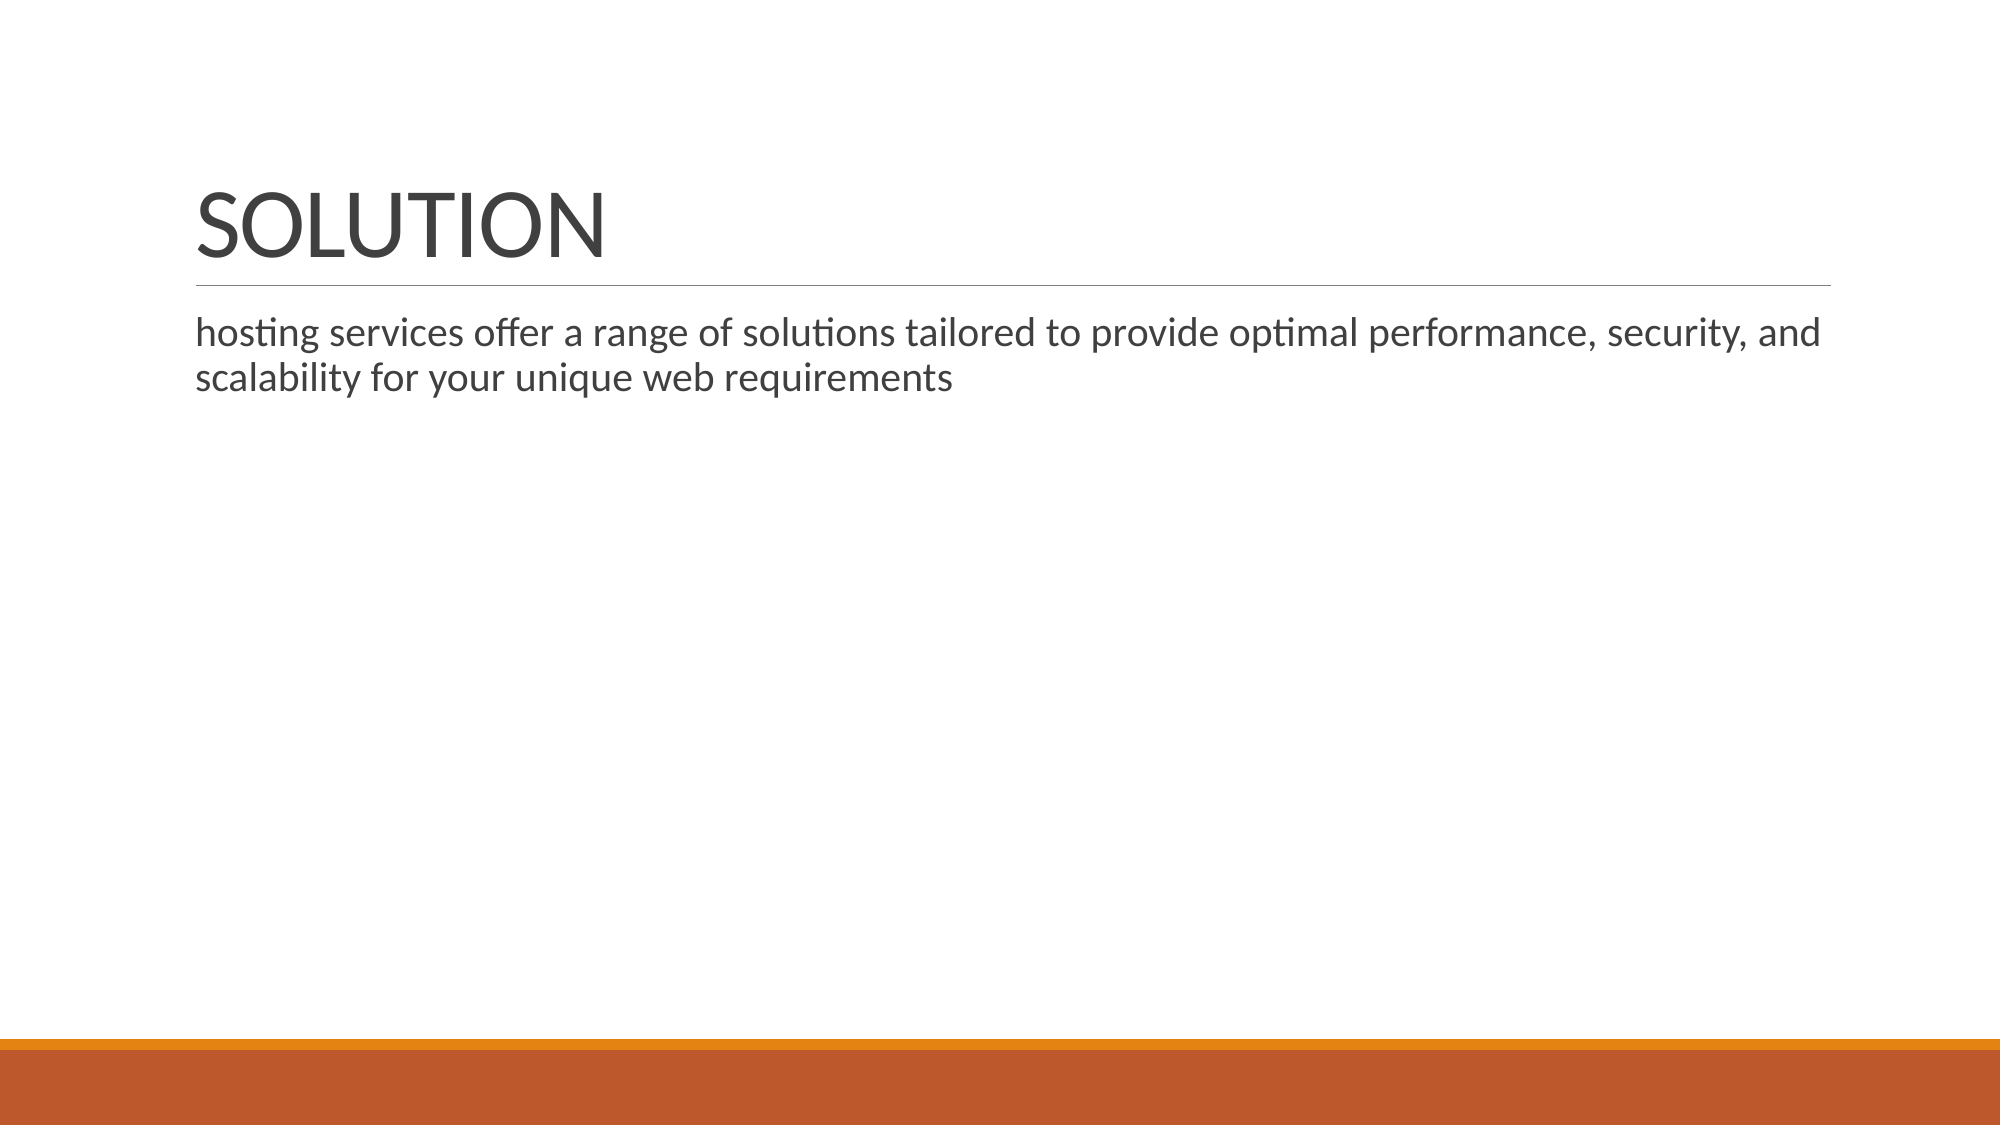

# SOLUTION
hosting services offer a range of solutions tailored to provide optimal performance, security, and scalability for your unique web requirements